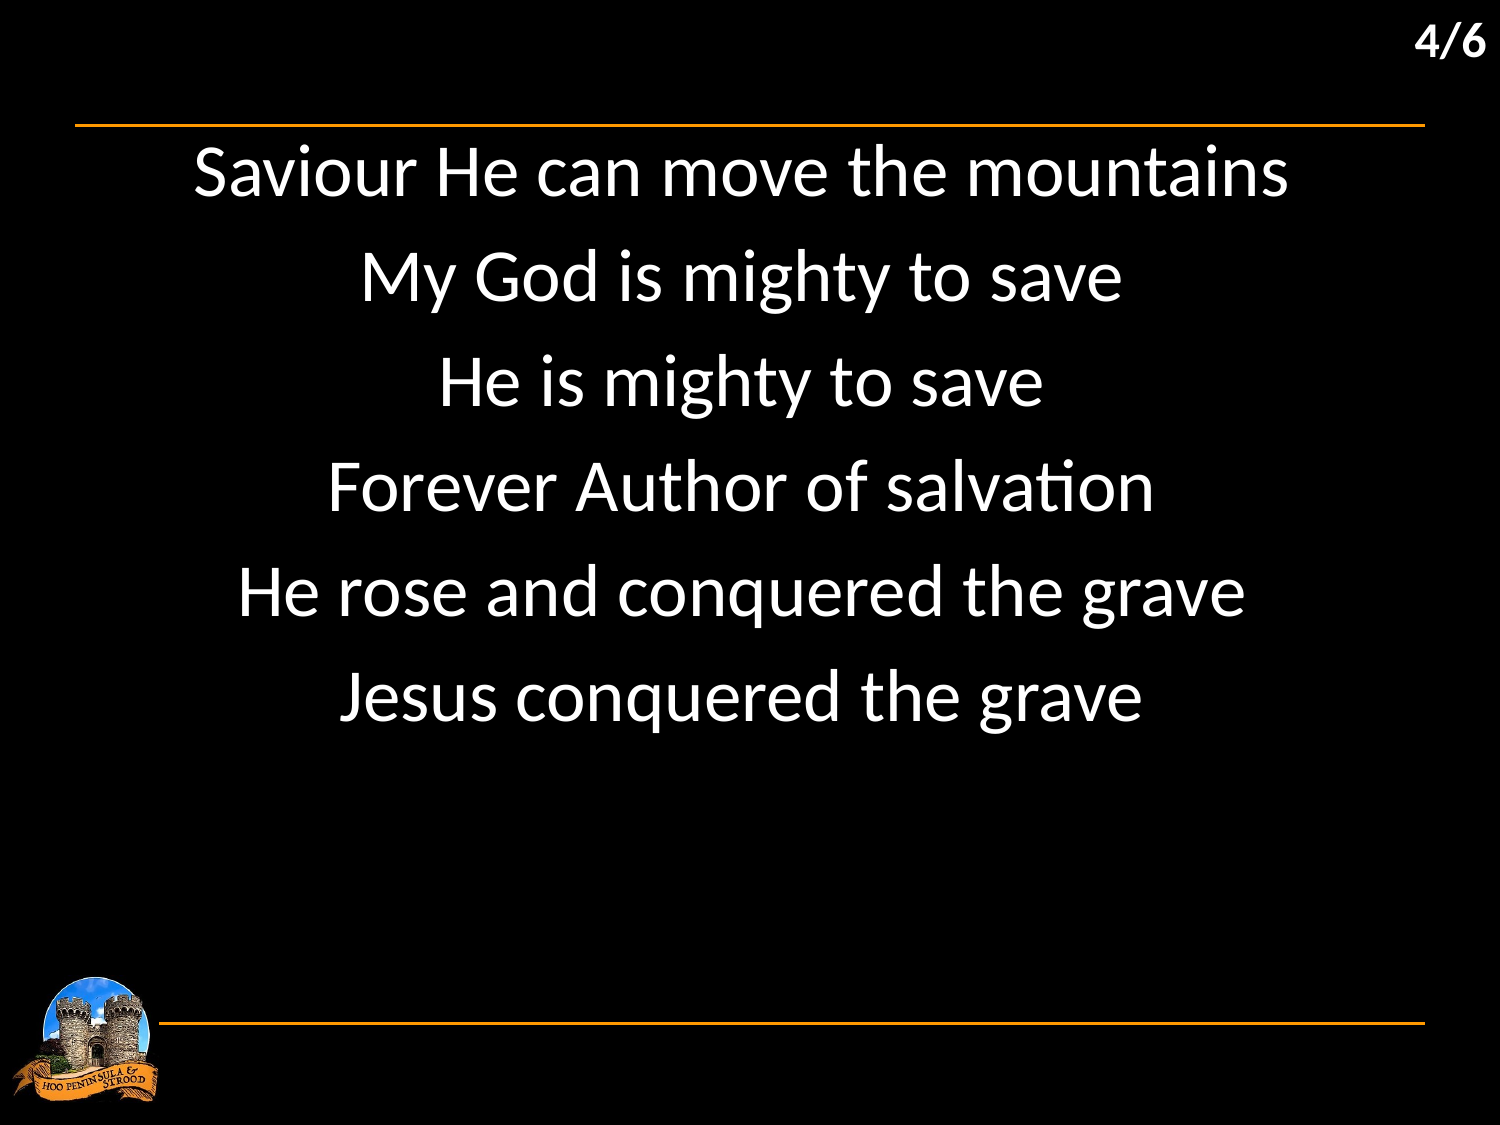

4/6
Saviour He can move the mountains
My God is mighty to save
He is mighty to save
Forever Author of salvation
He rose and conquered the grave
Jesus conquered the grave